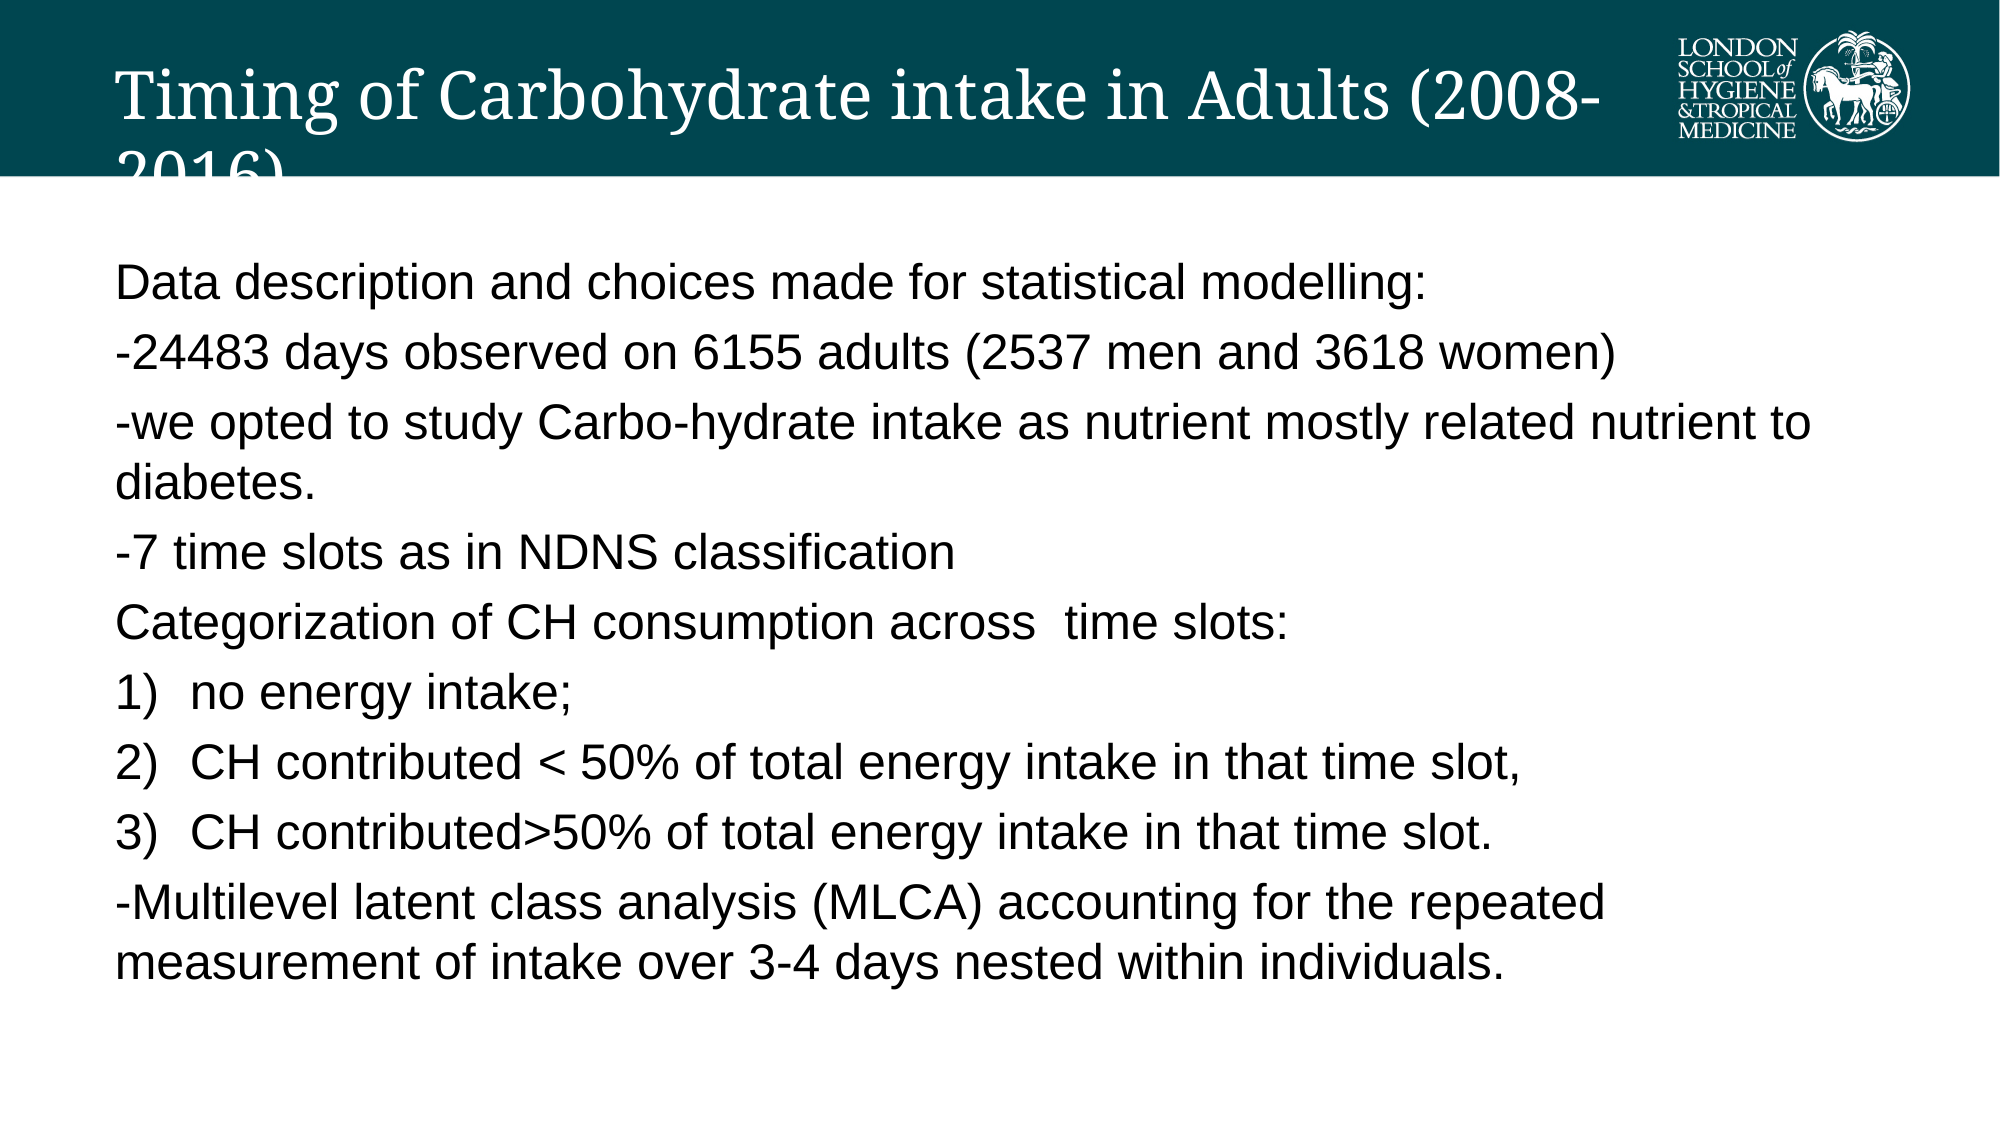

# Timing of Carbohydrate intake in Adults (2008-2016)
Data description and choices made for statistical modelling:
-24483 days observed on 6155 adults (2537 men and 3618 women)
-we opted to study Carbo-hydrate intake as nutrient mostly related nutrient to diabetes.
-7 time slots as in NDNS classification
Categorization of CH consumption across  time slots:
no energy intake;
CH contributed < 50% of total energy intake in that time slot,
CH contributed>50% of total energy intake in that time slot.
-Multilevel latent class analysis (MLCA) accounting for the repeated measurement of intake over 3-4 days nested within individuals.